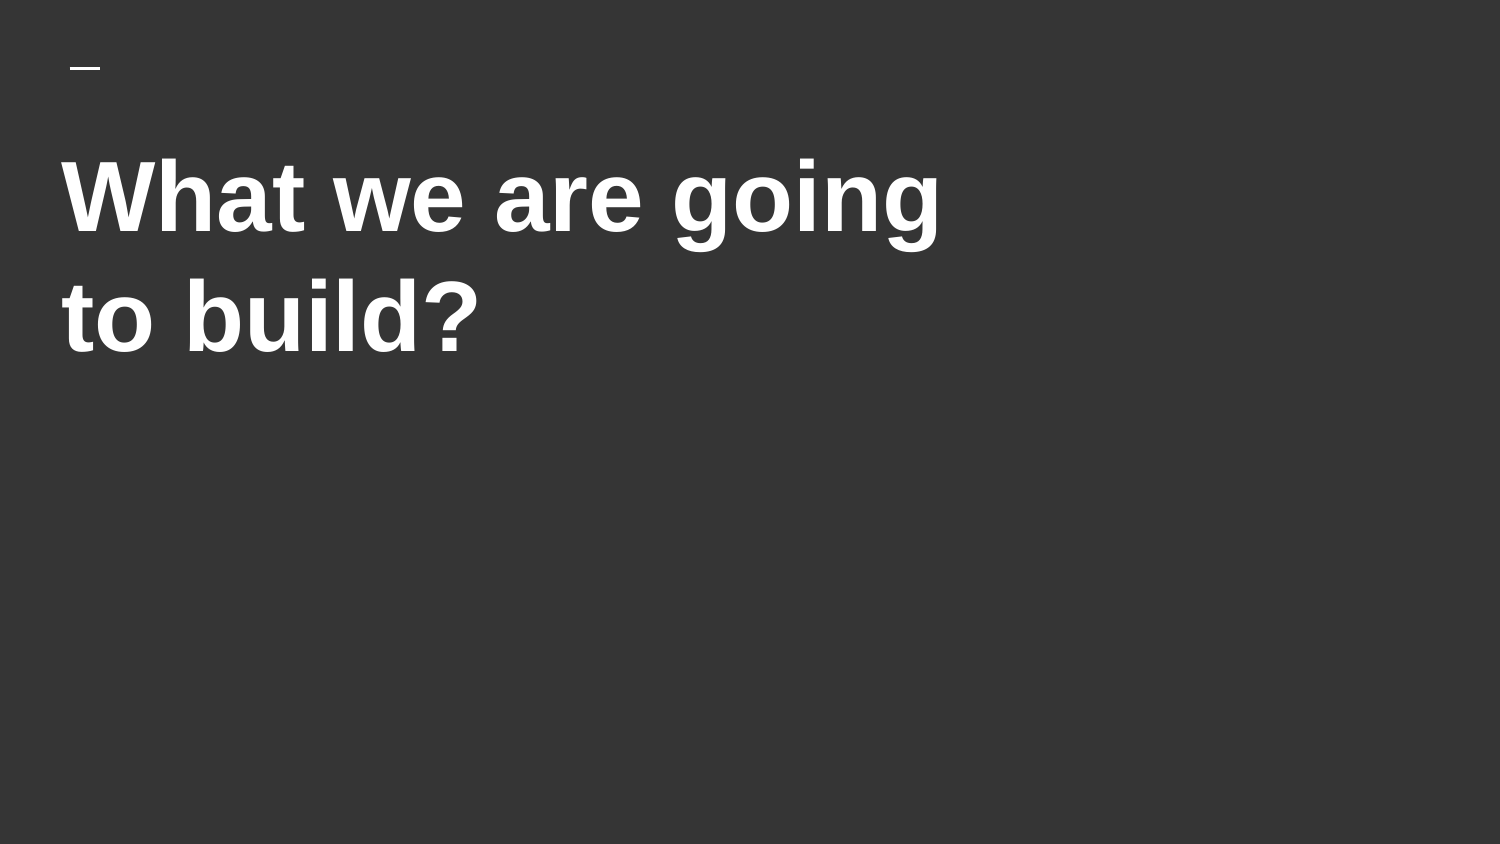

# What we are going
to build?